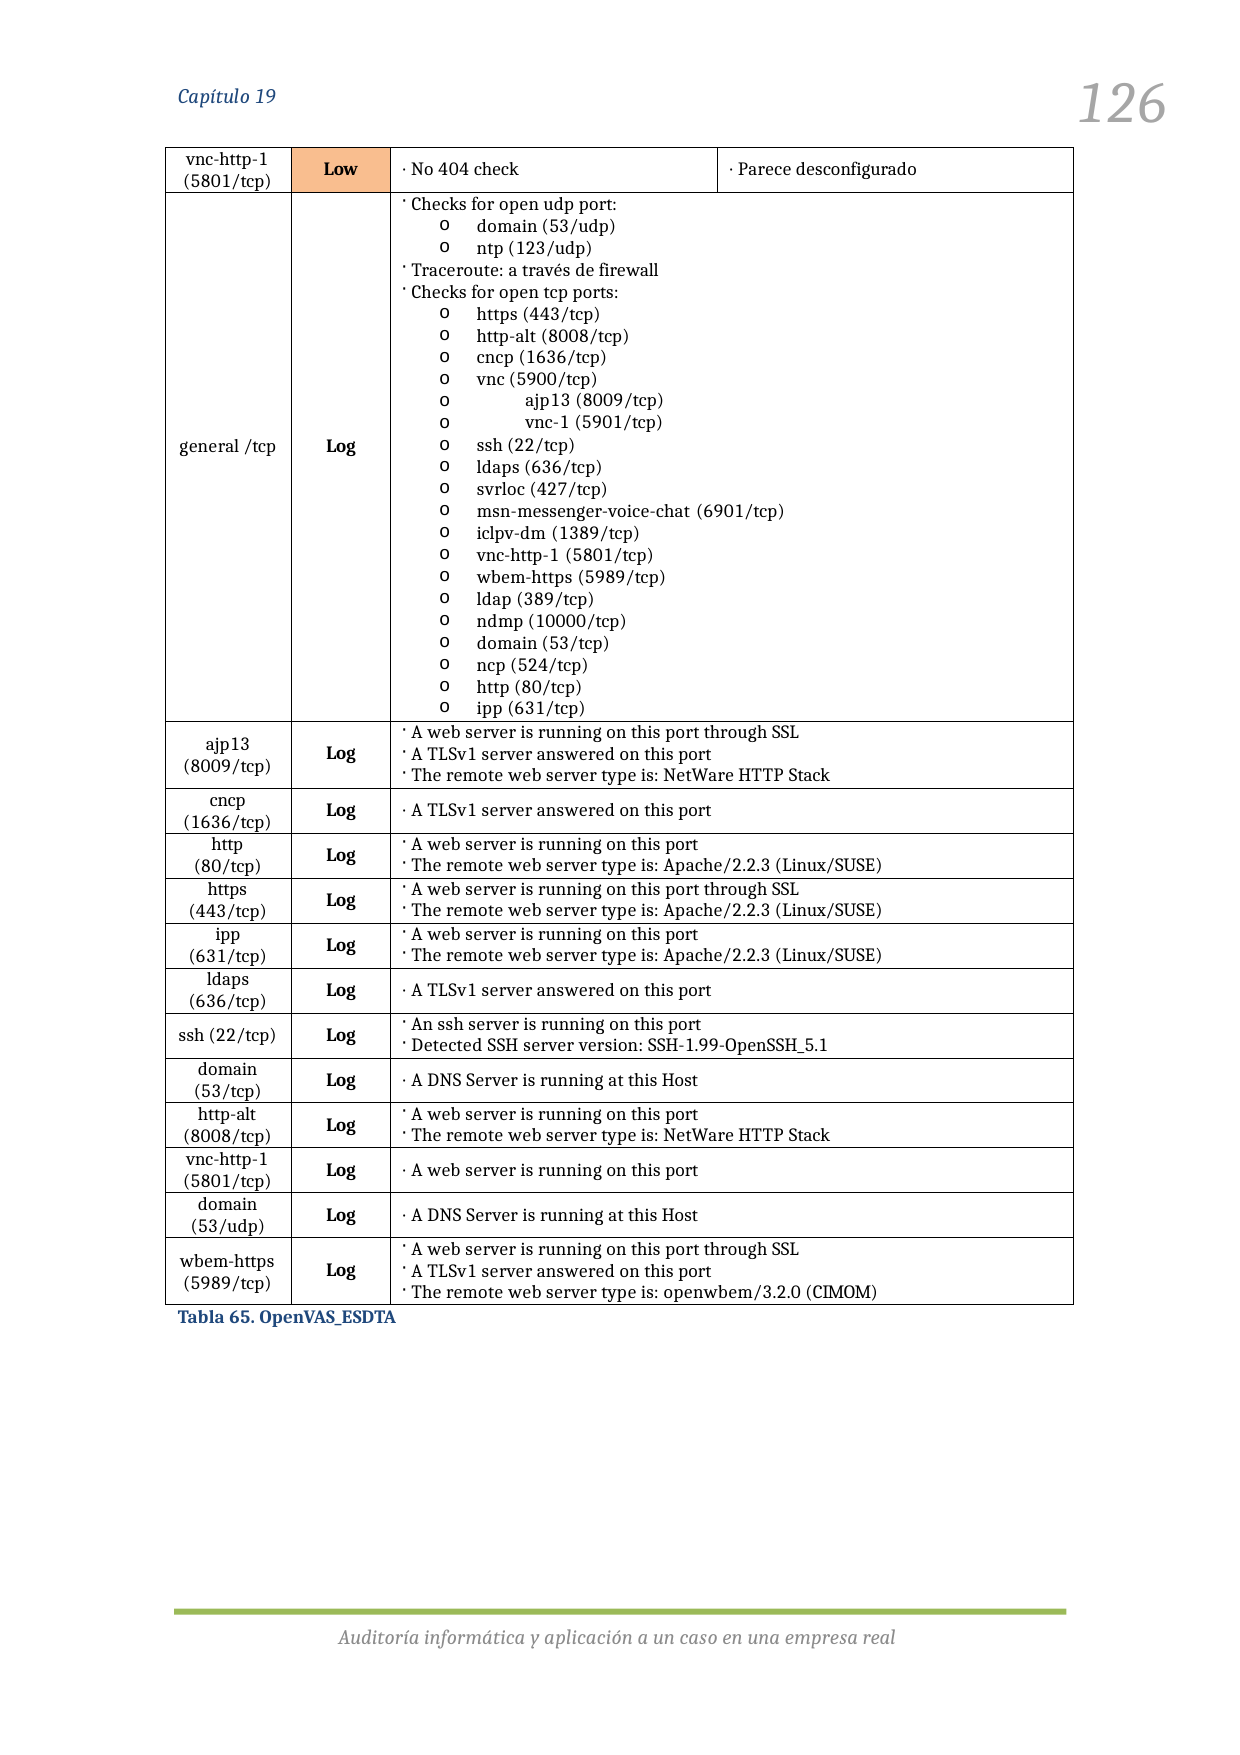

126
Capítulo 19
| vnc-http-1 (5801/tcp) | Low | · No 404 check | · Parece desconfigurado |
| --- | --- | --- | --- |
| general /tcp | Log | Checks for open udp port: domain (53/udp) ntp (123/udp) Traceroute: a través de firewall Checks for open tcp ports: https (443/tcp) http-alt (8008/tcp) cncp (1636/tcp) vnc (5900/tcp) o ajp13 (8009/tcp) o vnc-1 (5901/tcp) ssh (22/tcp) ldaps (636/tcp) svrloc (427/tcp) msn-messenger-voice-chat (6901/tcp) iclpv-dm (1389/tcp) vnc-http-1 (5801/tcp) wbem-https (5989/tcp) ldap (389/tcp) ndmp (10000/tcp) domain (53/tcp) ncp (524/tcp) http (80/tcp) ipp (631/tcp) |  |
| ajp13 (8009/tcp) | Log | A web server is running on this port through SSL A TLSv1 server answered on this port The remote web server type is: NetWare HTTP Stack |  |
| cncp (1636/tcp) | Log | · A TLSv1 server answered on this port |  |
| http (80/tcp) | Log | A web server is running on this port The remote web server type is: Apache/2.2.3 (Linux/SUSE) |  |
| https (443/tcp) | Log | A web server is running on this port through SSL The remote web server type is: Apache/2.2.3 (Linux/SUSE) |  |
| ipp (631/tcp) | Log | A web server is running on this port The remote web server type is: Apache/2.2.3 (Linux/SUSE) |  |
| ldaps (636/tcp) | Log | · A TLSv1 server answered on this port |  |
| ssh (22/tcp) | Log | An ssh server is running on this port Detected SSH server version: SSH-1.99-OpenSSH\_5.1 |  |
| domain (53/tcp) | Log | · A DNS Server is running at this Host |  |
| http-alt (8008/tcp) | Log | A web server is running on this port The remote web server type is: NetWare HTTP Stack |  |
| vnc-http-1 (5801/tcp) | Log | · A web server is running on this port |  |
| domain (53/udp) | Log | · A DNS Server is running at this Host |  |
| wbem-https (5989/tcp) | Log | A web server is running on this port through SSL A TLSv1 server answered on this port The remote web server type is: openwbem/3.2.0 (CIMOM) |  |
Tabla 65. OpenVAS_ESDTA

Auditoría informática y aplicación a un caso en una empresa real